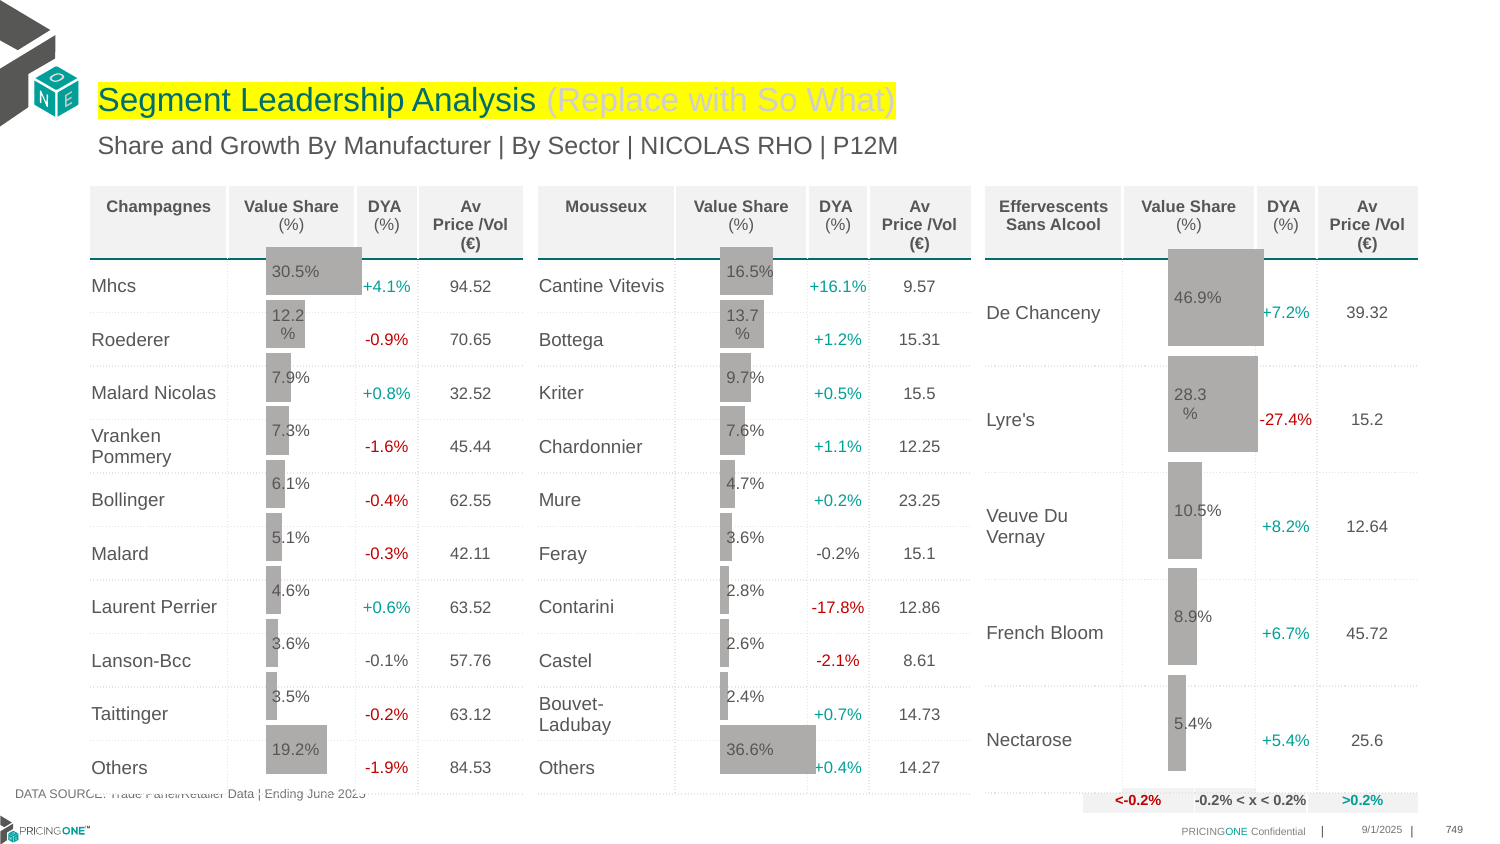

# Segment Leadership Analysis (Replace with So What)
Share and Growth By Manufacturer | By Sector | NICOLAS RHO | P12M
| Mousseux | Value Share (%) | DYA (%) | Av Price /Vol (€) |
| --- | --- | --- | --- |
| Cantine Vitevis |  | +16.1% | 9.57 |
| Bottega |  | +1.2% | 15.31 |
| Kriter |  | +0.5% | 15.5 |
| Chardonnier |  | +1.1% | 12.25 |
| Mure |  | +0.2% | 23.25 |
| Feray |  | -0.2% | 15.1 |
| Contarini |  | -17.8% | 12.86 |
| Castel |  | -2.1% | 8.61 |
| Bouvet-Ladubay |  | +0.7% | 14.73 |
| Others |  | +0.4% | 14.27 |
| Champagnes | Value Share (%) | DYA (%) | Av Price /Vol (€) |
| --- | --- | --- | --- |
| Mhcs |  | +4.1% | 94.52 |
| Roederer |  | -0.9% | 70.65 |
| Malard Nicolas |  | +0.8% | 32.52 |
| Vranken Pommery |  | -1.6% | 45.44 |
| Bollinger |  | -0.4% | 62.55 |
| Malard |  | -0.3% | 42.11 |
| Laurent Perrier |  | +0.6% | 63.52 |
| Lanson-Bcc |  | -0.1% | 57.76 |
| Taittinger |  | -0.2% | 63.12 |
| Others |  | -1.9% | 84.53 |
| Effervescents Sans Alcool | Value Share (%) | DYA (%) | Av Price /Vol (€) |
| --- | --- | --- | --- |
| De Chanceny |  | +7.2% | 39.32 |
| Lyre's |  | -27.4% | 15.2 |
| Veuve Du Vernay |  | +8.2% | 12.64 |
| French Bloom |  | +6.7% | 45.72 |
| Nectarose |  | +5.4% | 25.6 |

### Chart

| Category | Champagnes | NICOLAS RHO |
|---|---|
|  | 0.3045491857881459 |

### Chart

| Category | Mousseux | NICOLAS RHO |
|---|---|
|  | 0.1645272813263967 |

### Chart

| Category | Effervescents Sans Alcool | NICOLAS RHO |
|---|---|
|  | 0.46924881431995513 |
DATA SOURCE: Trade Panel/Retailer Data | Ending June 2025
| <-0.2% | -0.2% < x < 0.2% | >0.2% |
| --- | --- | --- |

9/1/2025
749